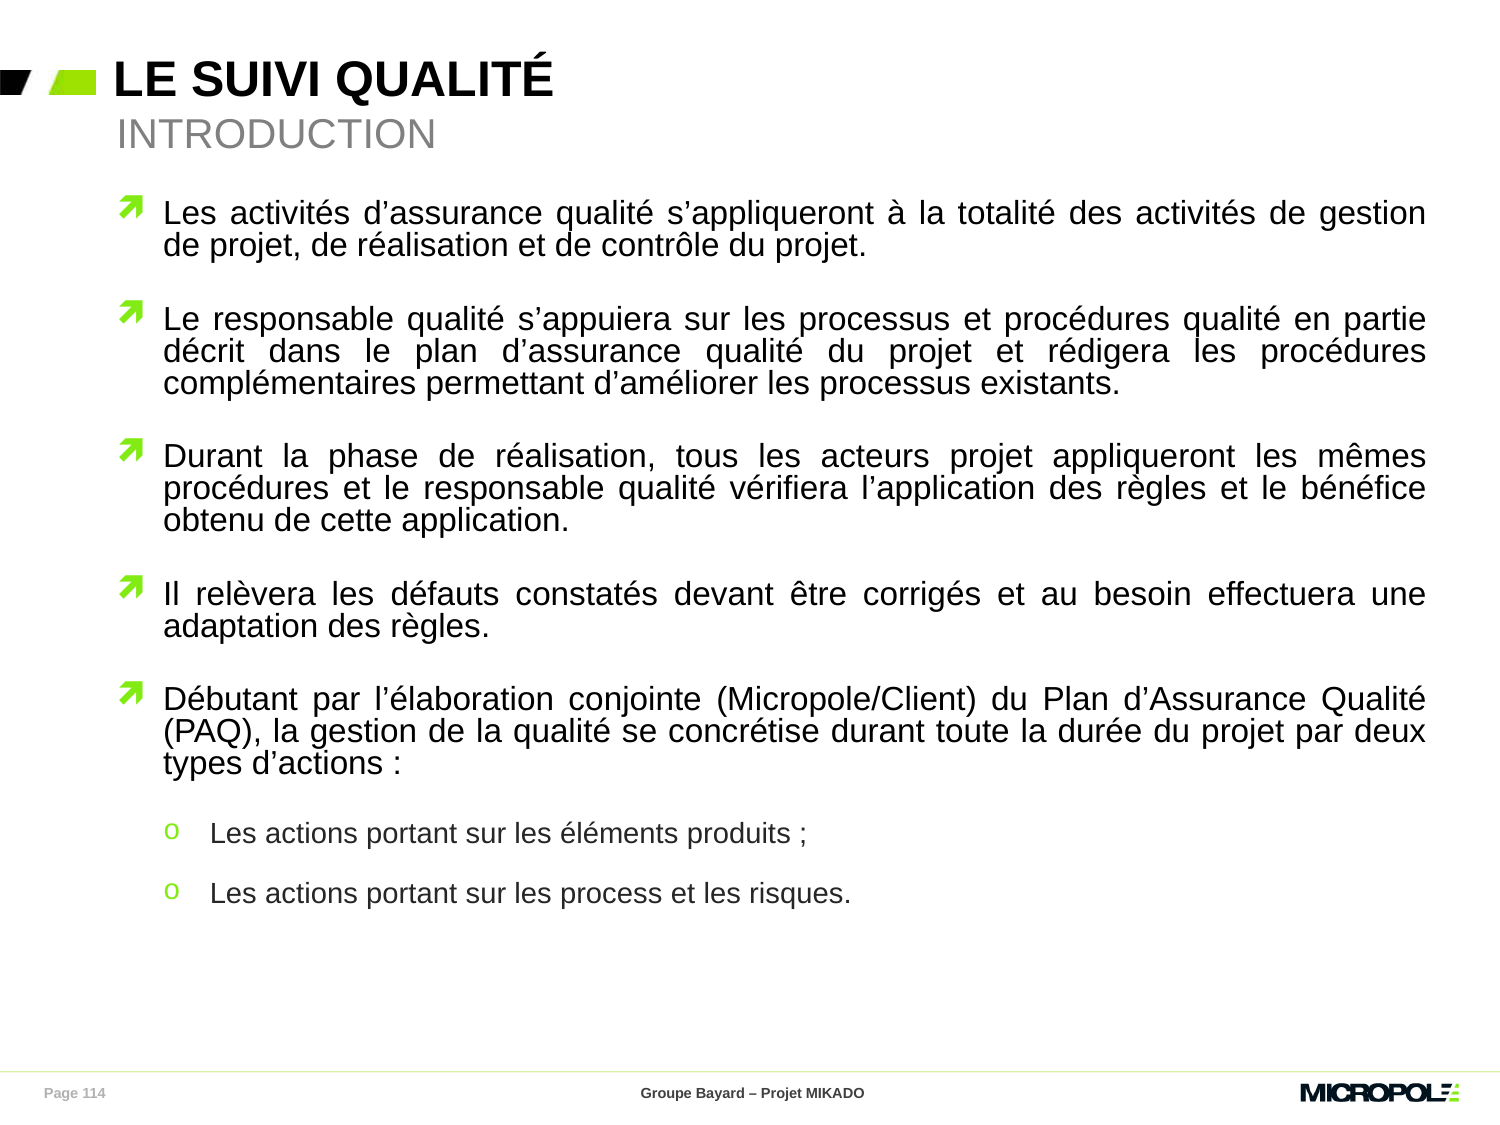

# Le suivi qualité
Introduction
Les activités d’assurance qualité s’appliqueront à la totalité des activités de gestion de projet, de réalisation et de contrôle du projet.
Le responsable qualité s’appuiera sur les processus et procédures qualité en partie décrit dans le plan d’assurance qualité du projet et rédigera les procédures complémentaires permettant d’améliorer les processus existants.
Durant la phase de réalisation, tous les acteurs projet appliqueront les mêmes procédures et le responsable qualité vérifiera l’application des règles et le bénéfice obtenu de cette application.
Il relèvera les défauts constatés devant être corrigés et au besoin effectuera une adaptation des règles.
Débutant par l’élaboration conjointe (Micropole/Client) du Plan d’Assurance Qualité (PAQ), la gestion de la qualité se concrétise durant toute la durée du projet par deux types d’actions :
Les actions portant sur les éléments produits ;
Les actions portant sur les process et les risques.

Page 114
Groupe Bayard – Projet MIKADO